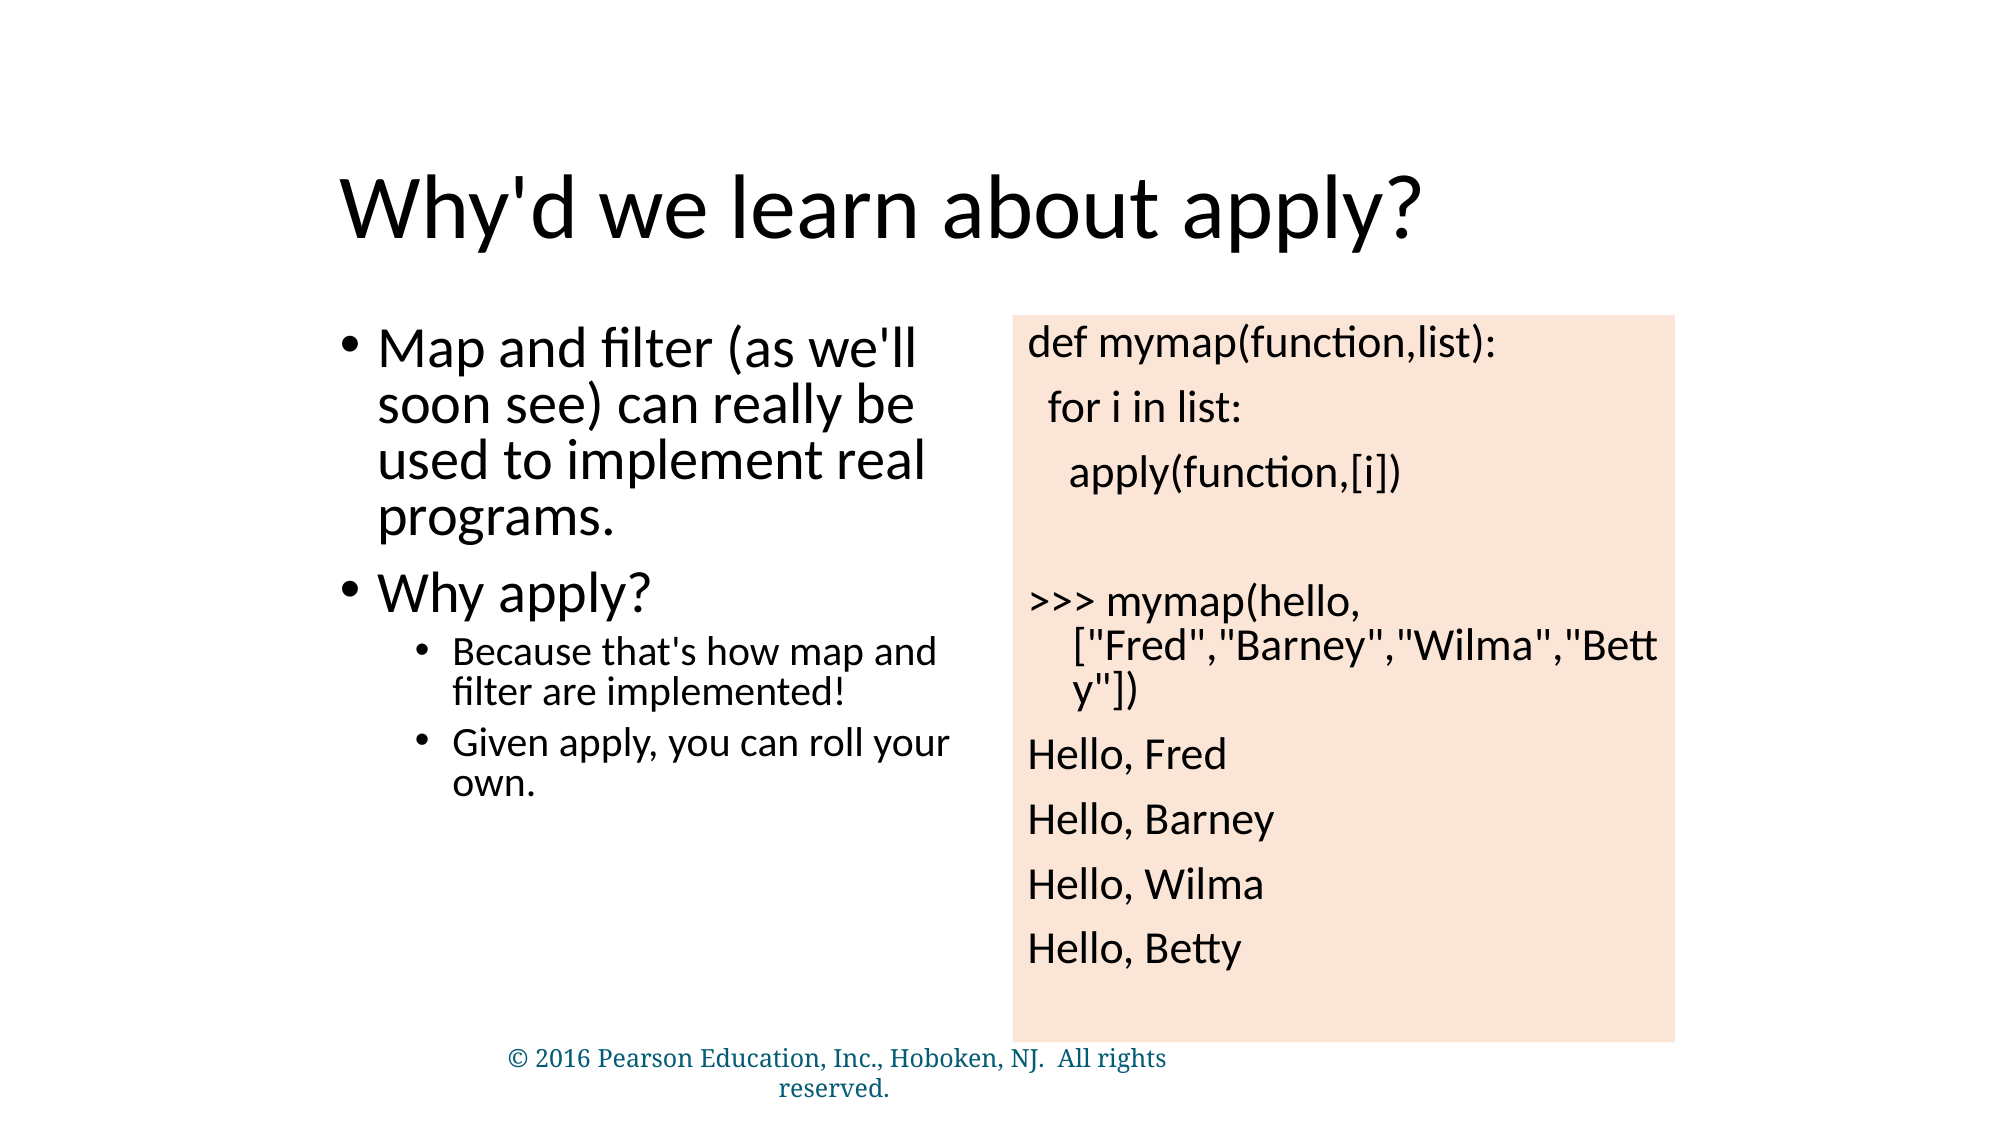

# Why'd we learn about apply?
Map and filter (as we'll soon see) can really be used to implement real programs.
Why apply?
Because that's how map and filter are implemented!
Given apply, you can roll your own.
def mymap(function,list):
  for i in list:
    apply(function,[i])

>>> mymap(hello, ["Fred","Barney","Wilma","Betty"])
Hello, Fred
Hello, Barney
Hello, Wilma
Hello, Betty
© 2016 Pearson Education, Inc., Hoboken, NJ.  All rights reserved.